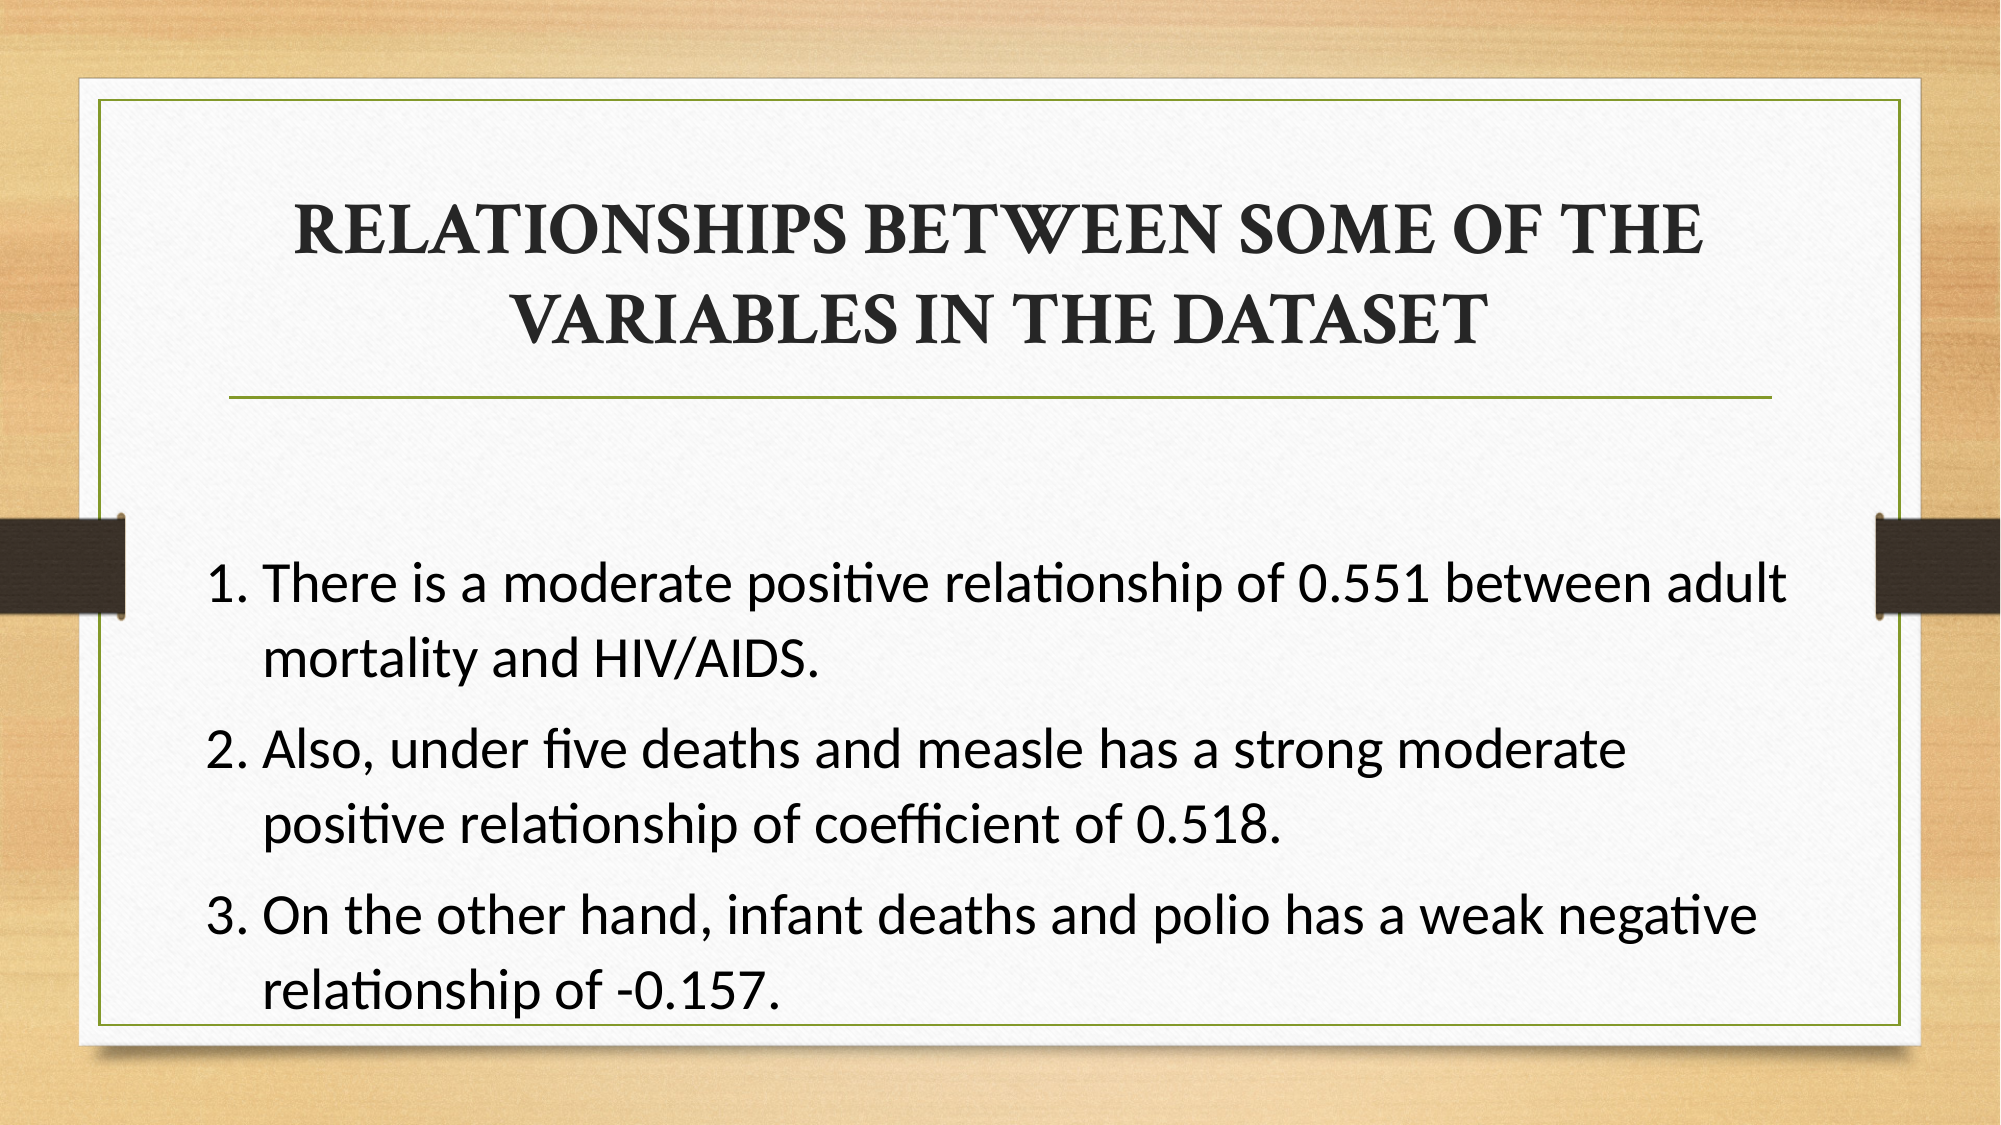

# RELATIONSHIPS BETWEEN SOME OF THE VARIABLES IN THE DATASET
There is a moderate positive relationship of 0.551 between adult mortality and HIV/AIDS.
Also, under five deaths and measle has a strong moderate positive relationship of coefficient of 0.518.
On the other hand, infant deaths and polio has a weak negative relationship of -0.157.